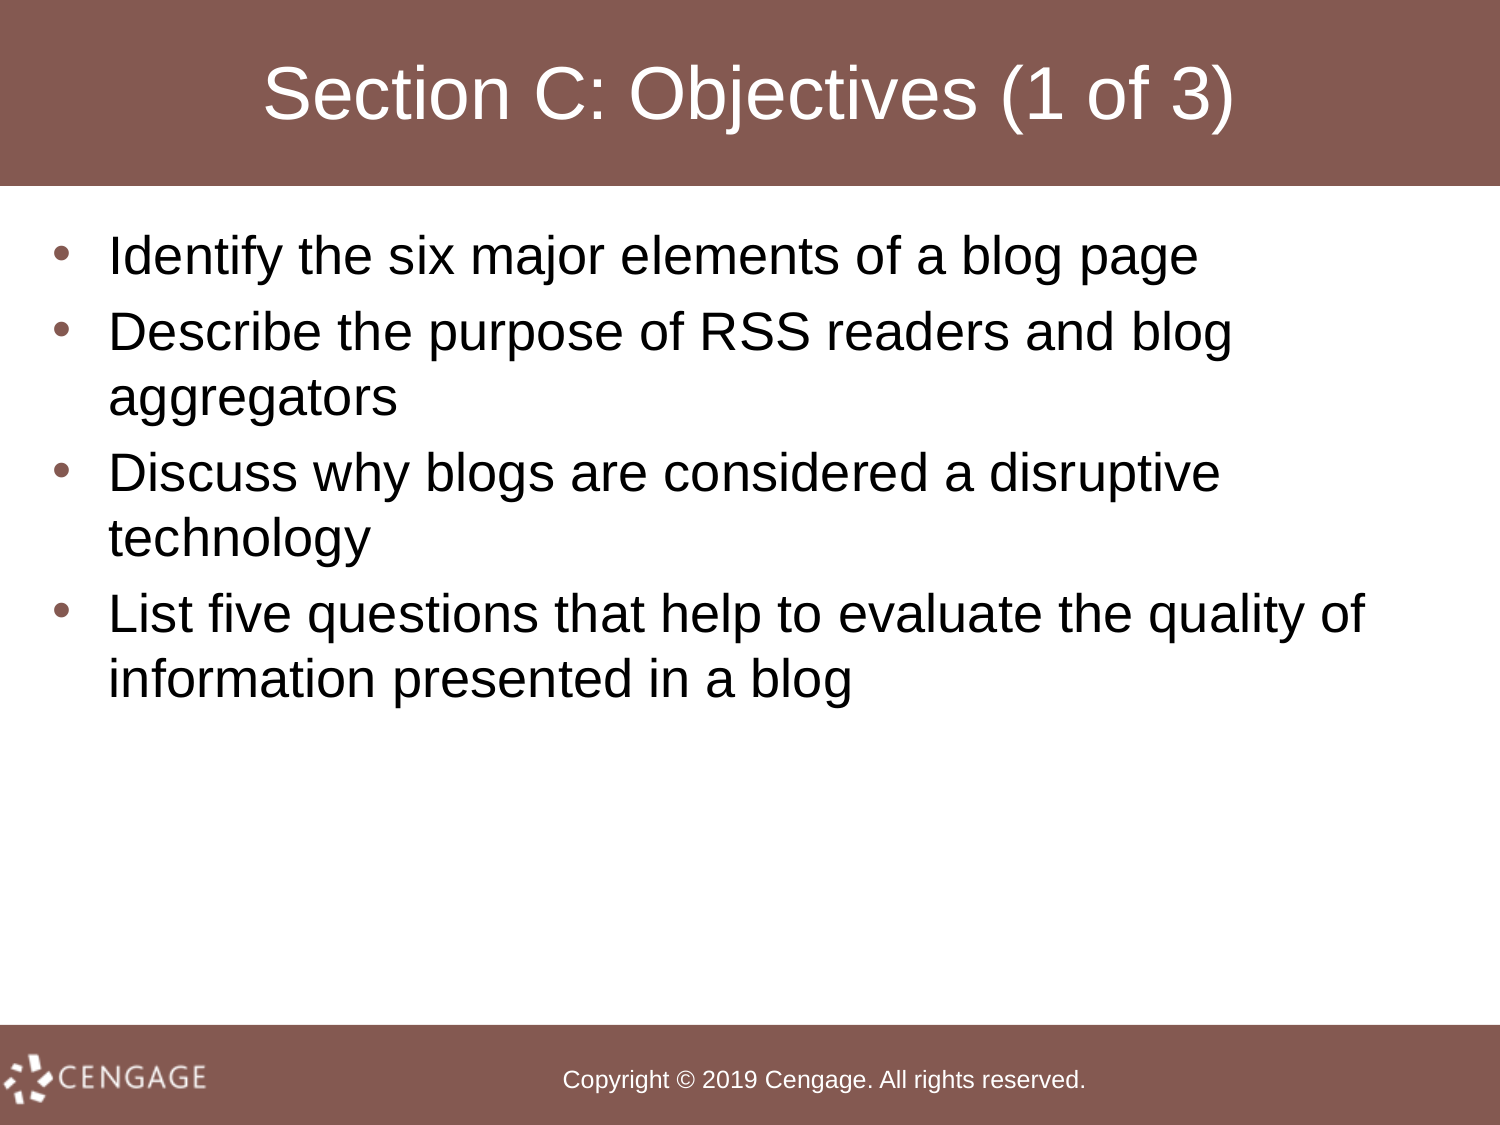

# Section C: Objectives (1 of 3)
Identify the six major elements of a blog page
Describe the purpose of RSS readers and blog aggregators
Discuss why blogs are considered a disruptive technology
List five questions that help to evaluate the quality of information presented in a blog